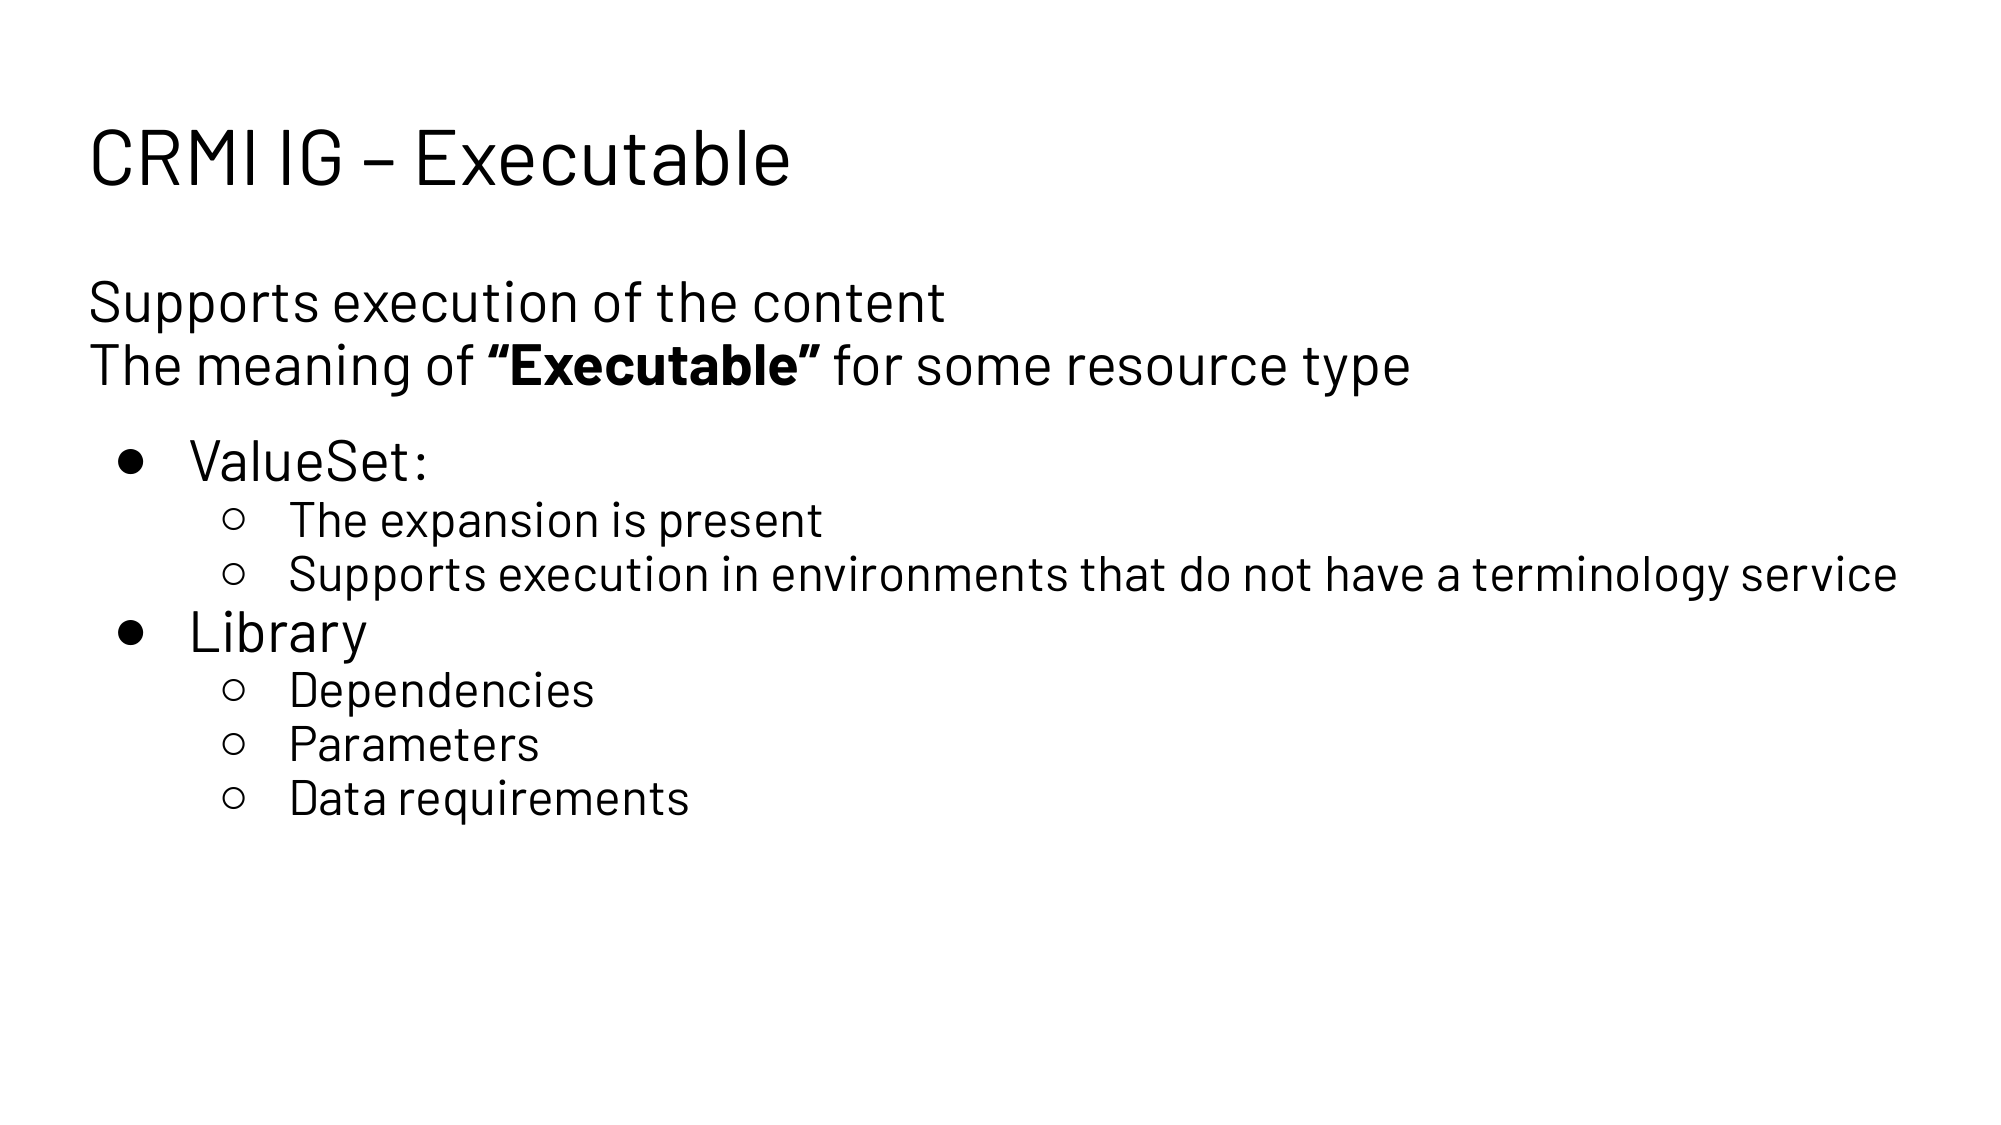

# CRMI IG – Executable
Supports execution of the content
The meaning of “Executable” for some resource type
ValueSet:
The expansion is present
Supports execution in environments that do not have a terminology service
Library
Dependencies
Parameters
Data requirements